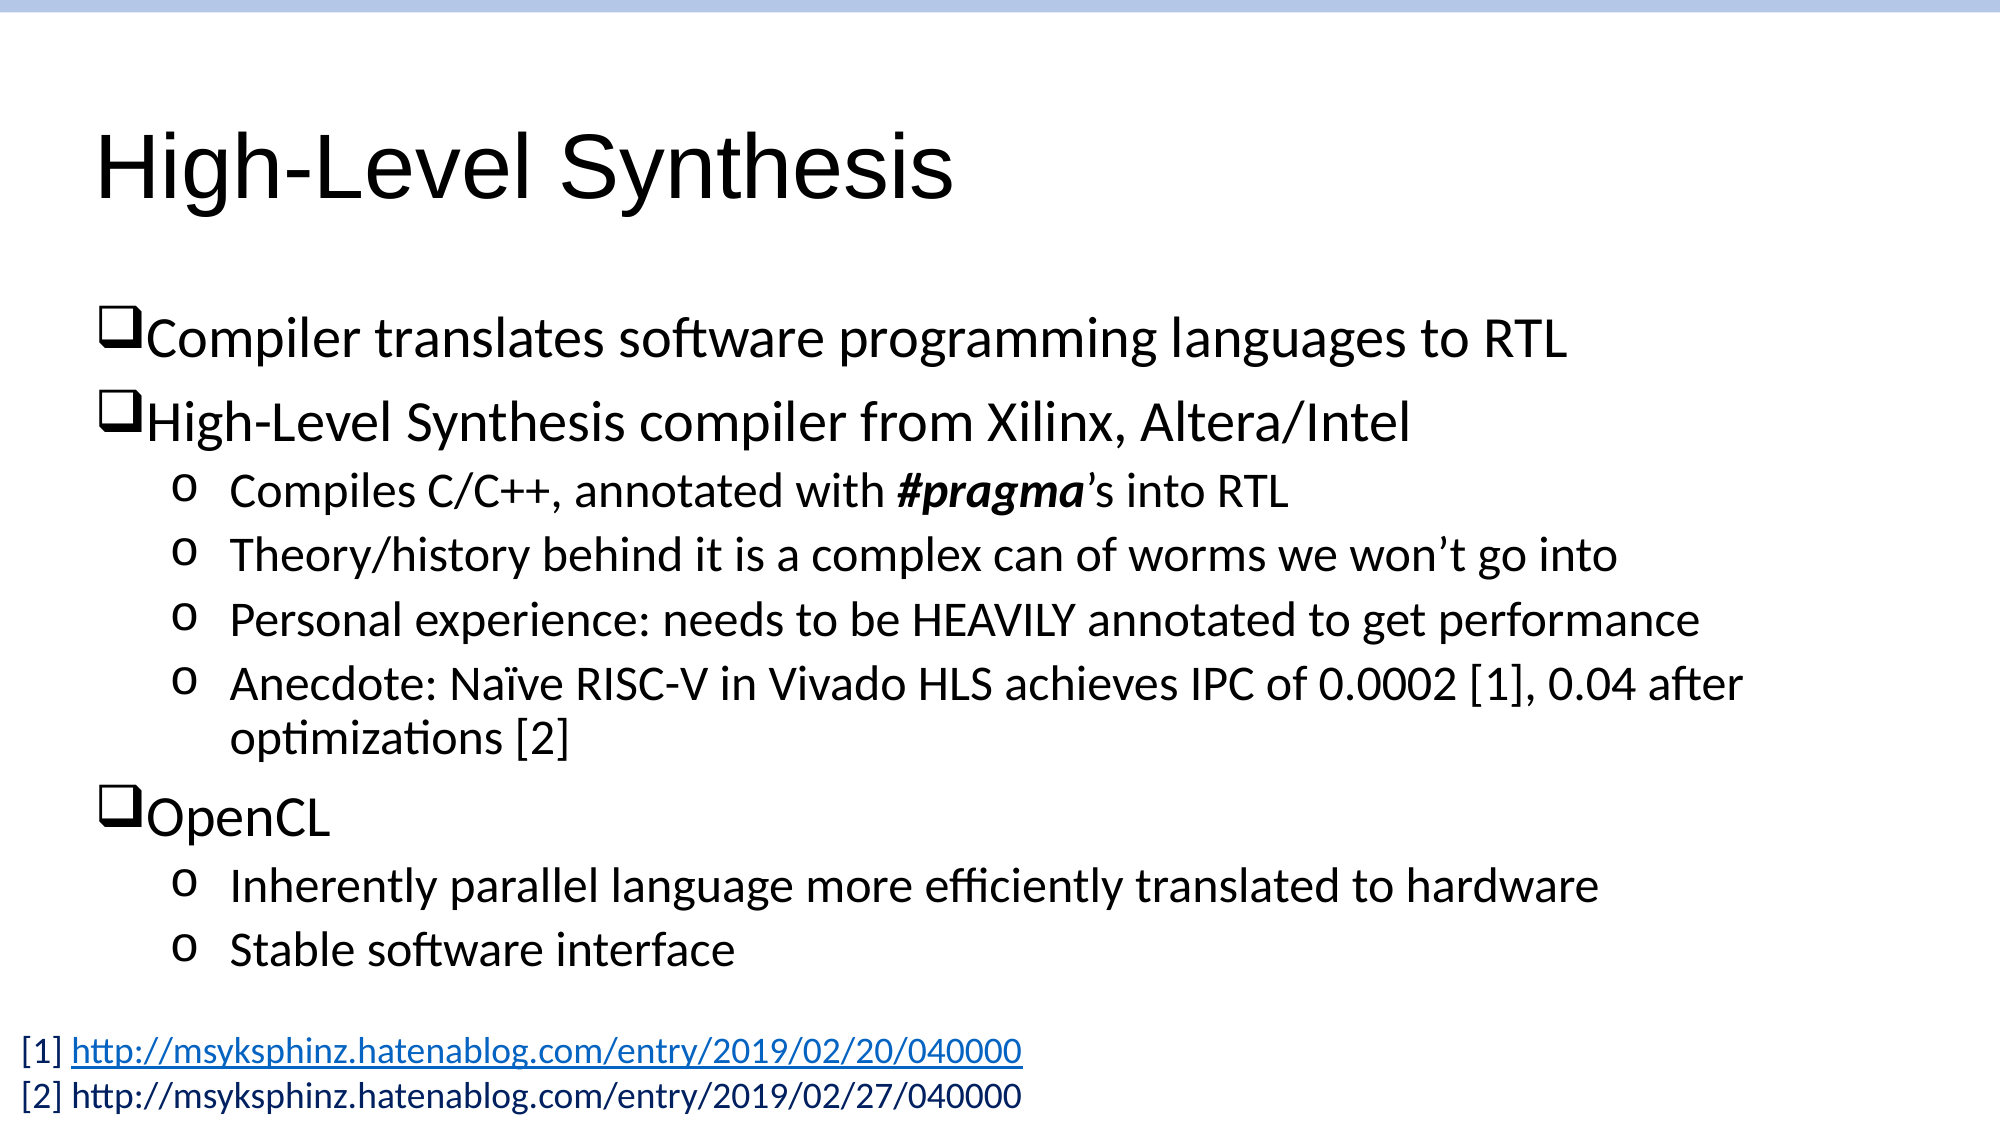

# High-Level Synthesis
Compiler translates software programming languages to RTL
High-Level Synthesis compiler from Xilinx, Altera/Intel
Compiles C/C++, annotated with #pragma’s into RTL
Theory/history behind it is a complex can of worms we won’t go into
Personal experience: needs to be HEAVILY annotated to get performance
Anecdote: Naïve RISC-V in Vivado HLS achieves IPC of 0.0002 [1], 0.04 after optimizations [2]
OpenCL
Inherently parallel language more efficiently translated to hardware
Stable software interface

[1] http://msyksphinz.hatenablog.com/entry/2019/02/20/040000
[2] http://msyksphinz.hatenablog.com/entry/2019/02/27/040000